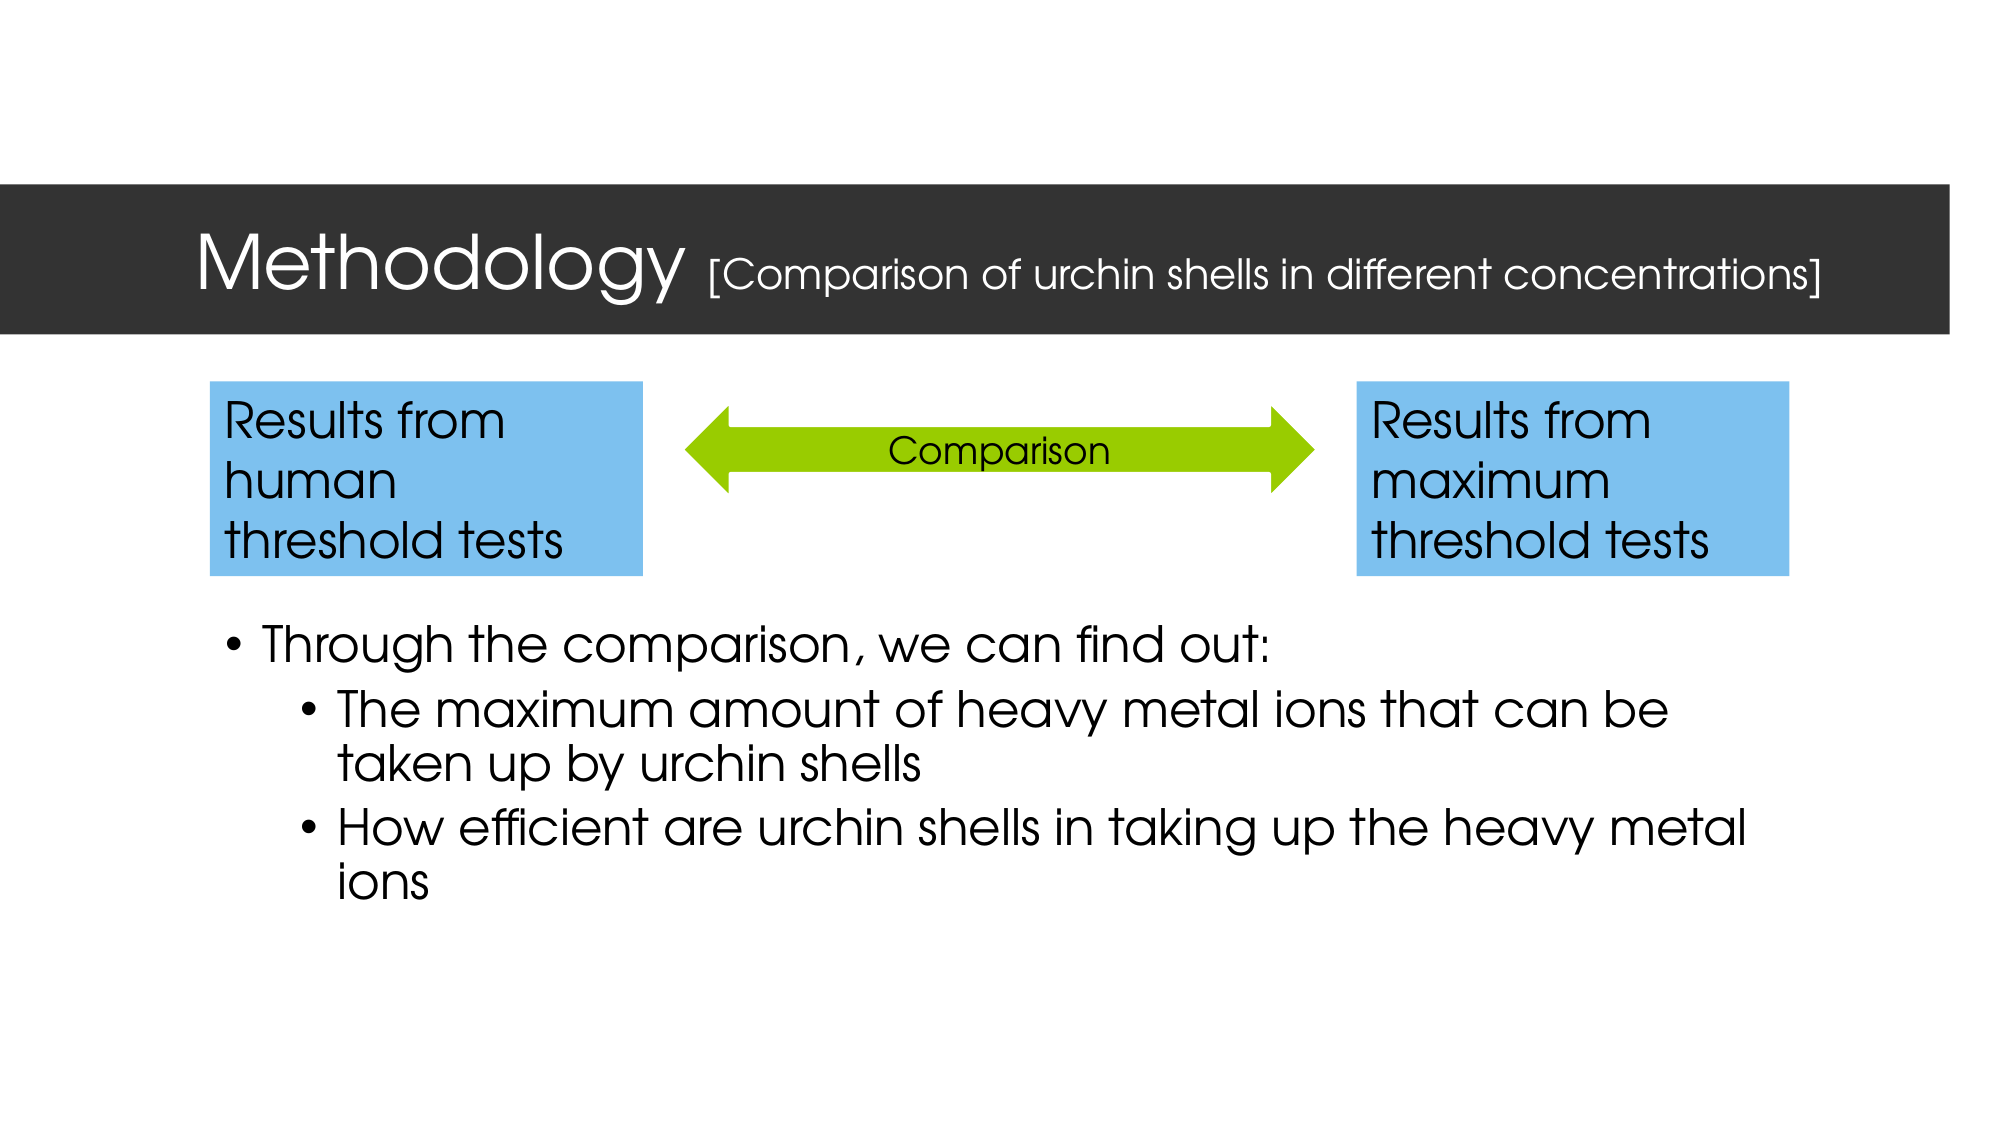

# Methodology [Comparison of urchin shells in different concentrations]
Results from maximum threshold tests
Results from human threshold tests
Comparison
Through the comparison, we can find out:
The maximum amount of heavy metal ions that can be taken up by urchin shells
How efficient are urchin shells in taking up the heavy metal ions
23